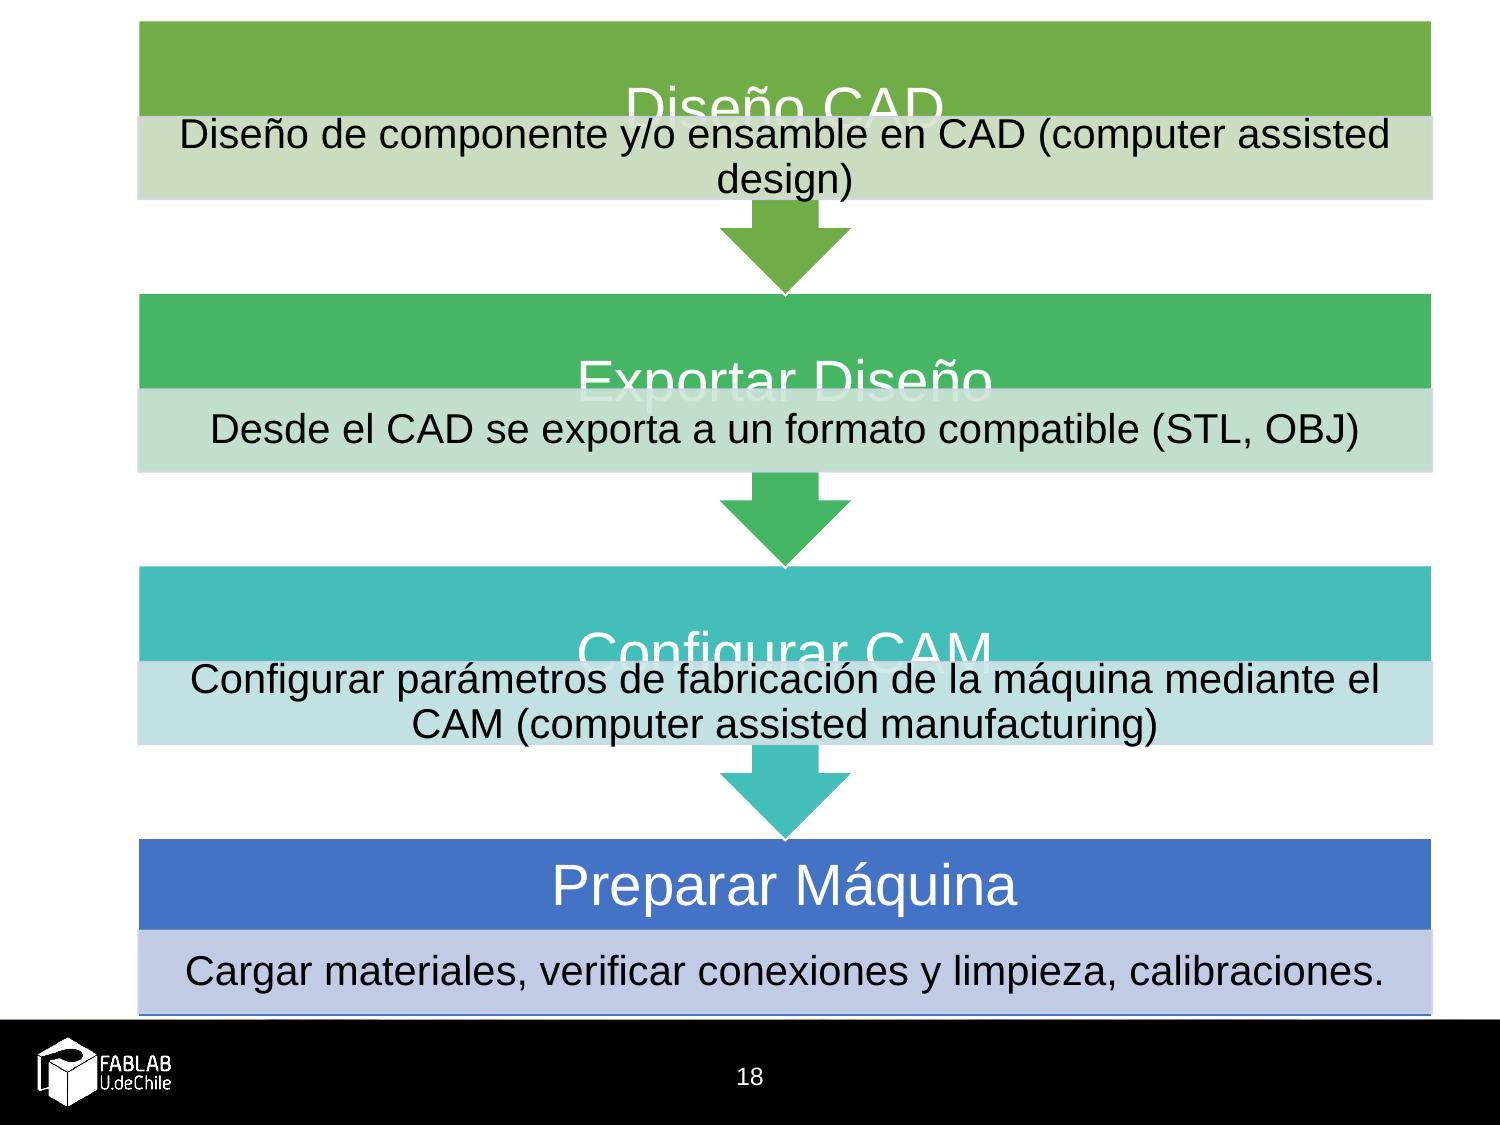

Preparar Máquina
Cargar materiales, verificar conexiones y limpieza, calibraciones.
Configurar CAM
Configurar parámetros de fabricación de la máquina mediante el CAM (computer assisted manufacturing)
Exportar Diseño
Desde el CAD se exporta a un formato compatible (STL, OBJ)
Diseño CAD
Diseño de componente y/o ensamble en CAD (computer assisted design)
18